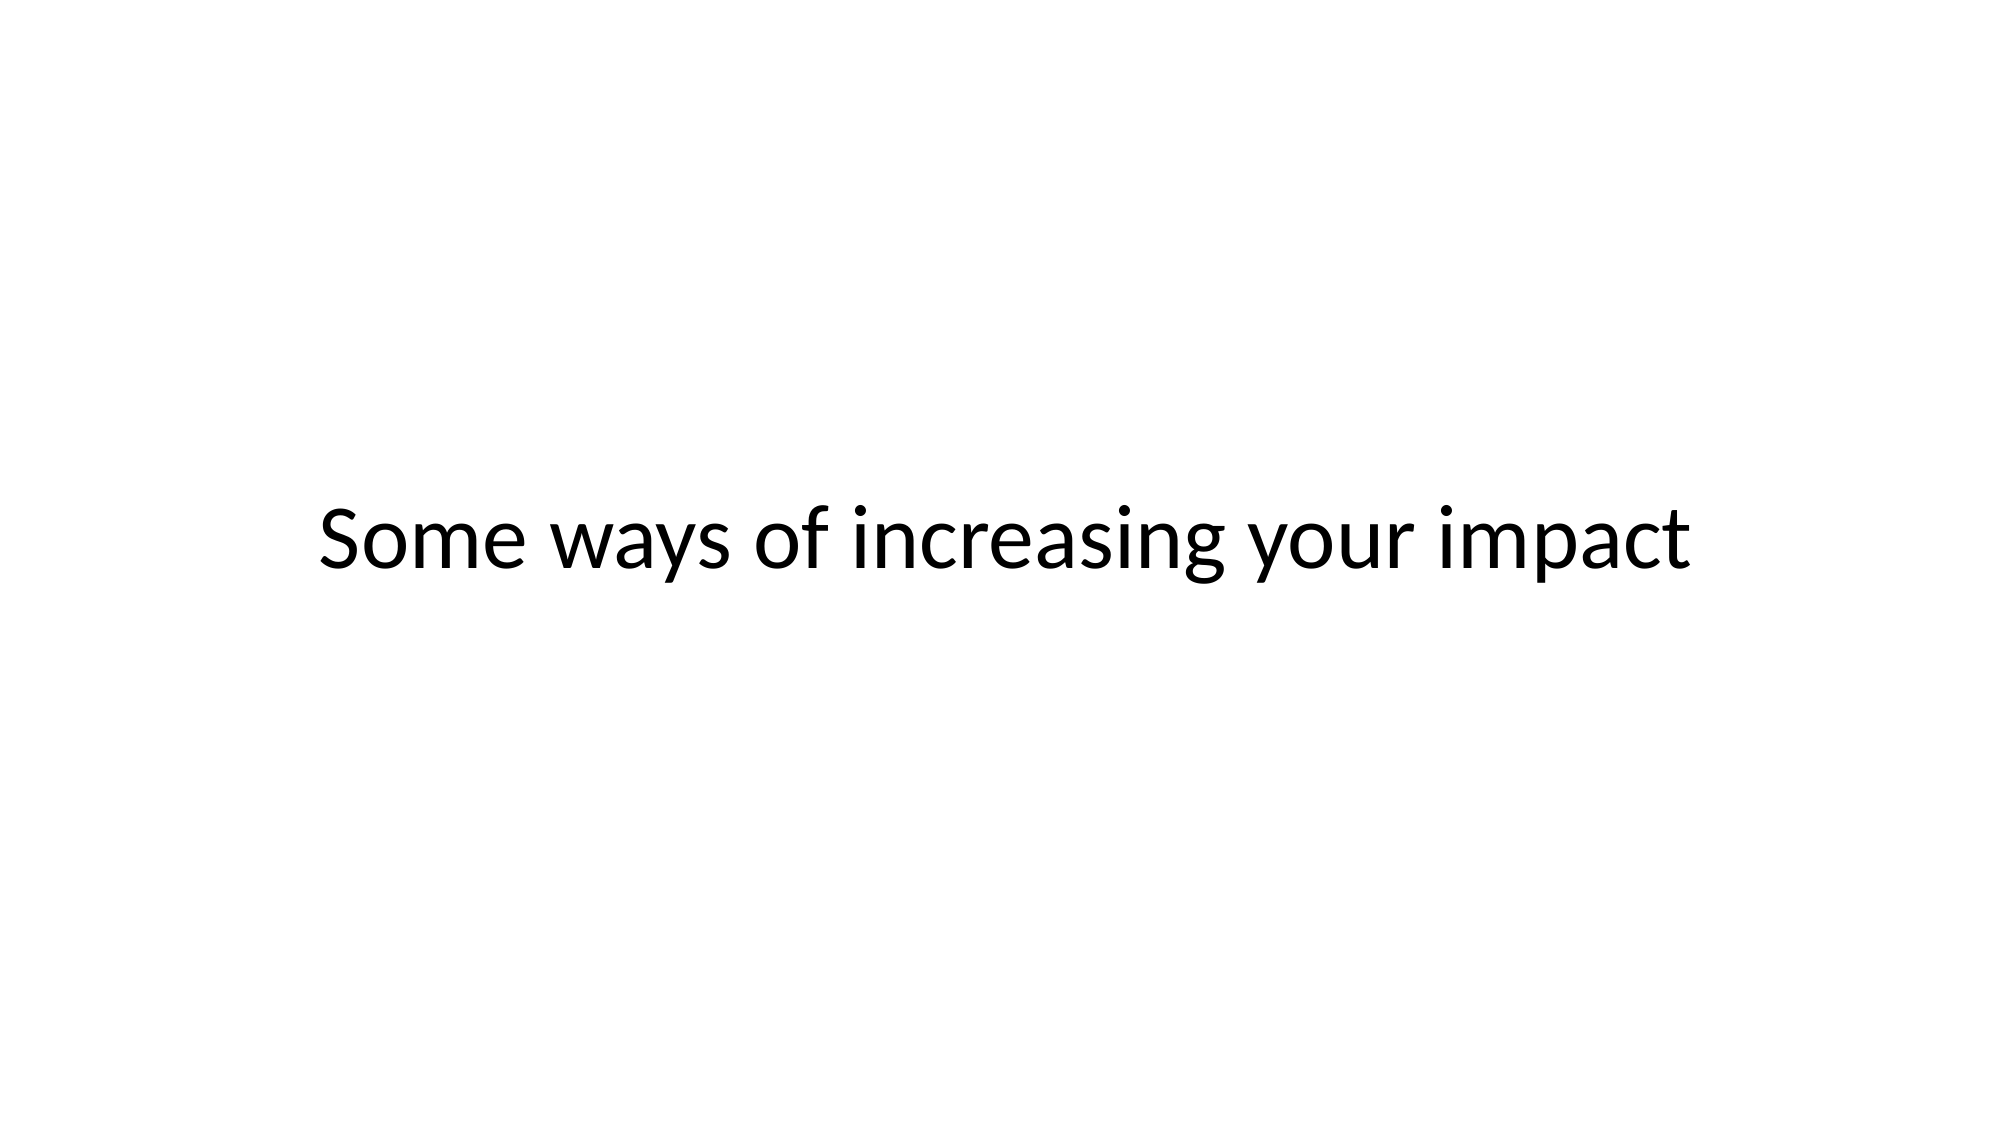

# Some ways of increasing your impact